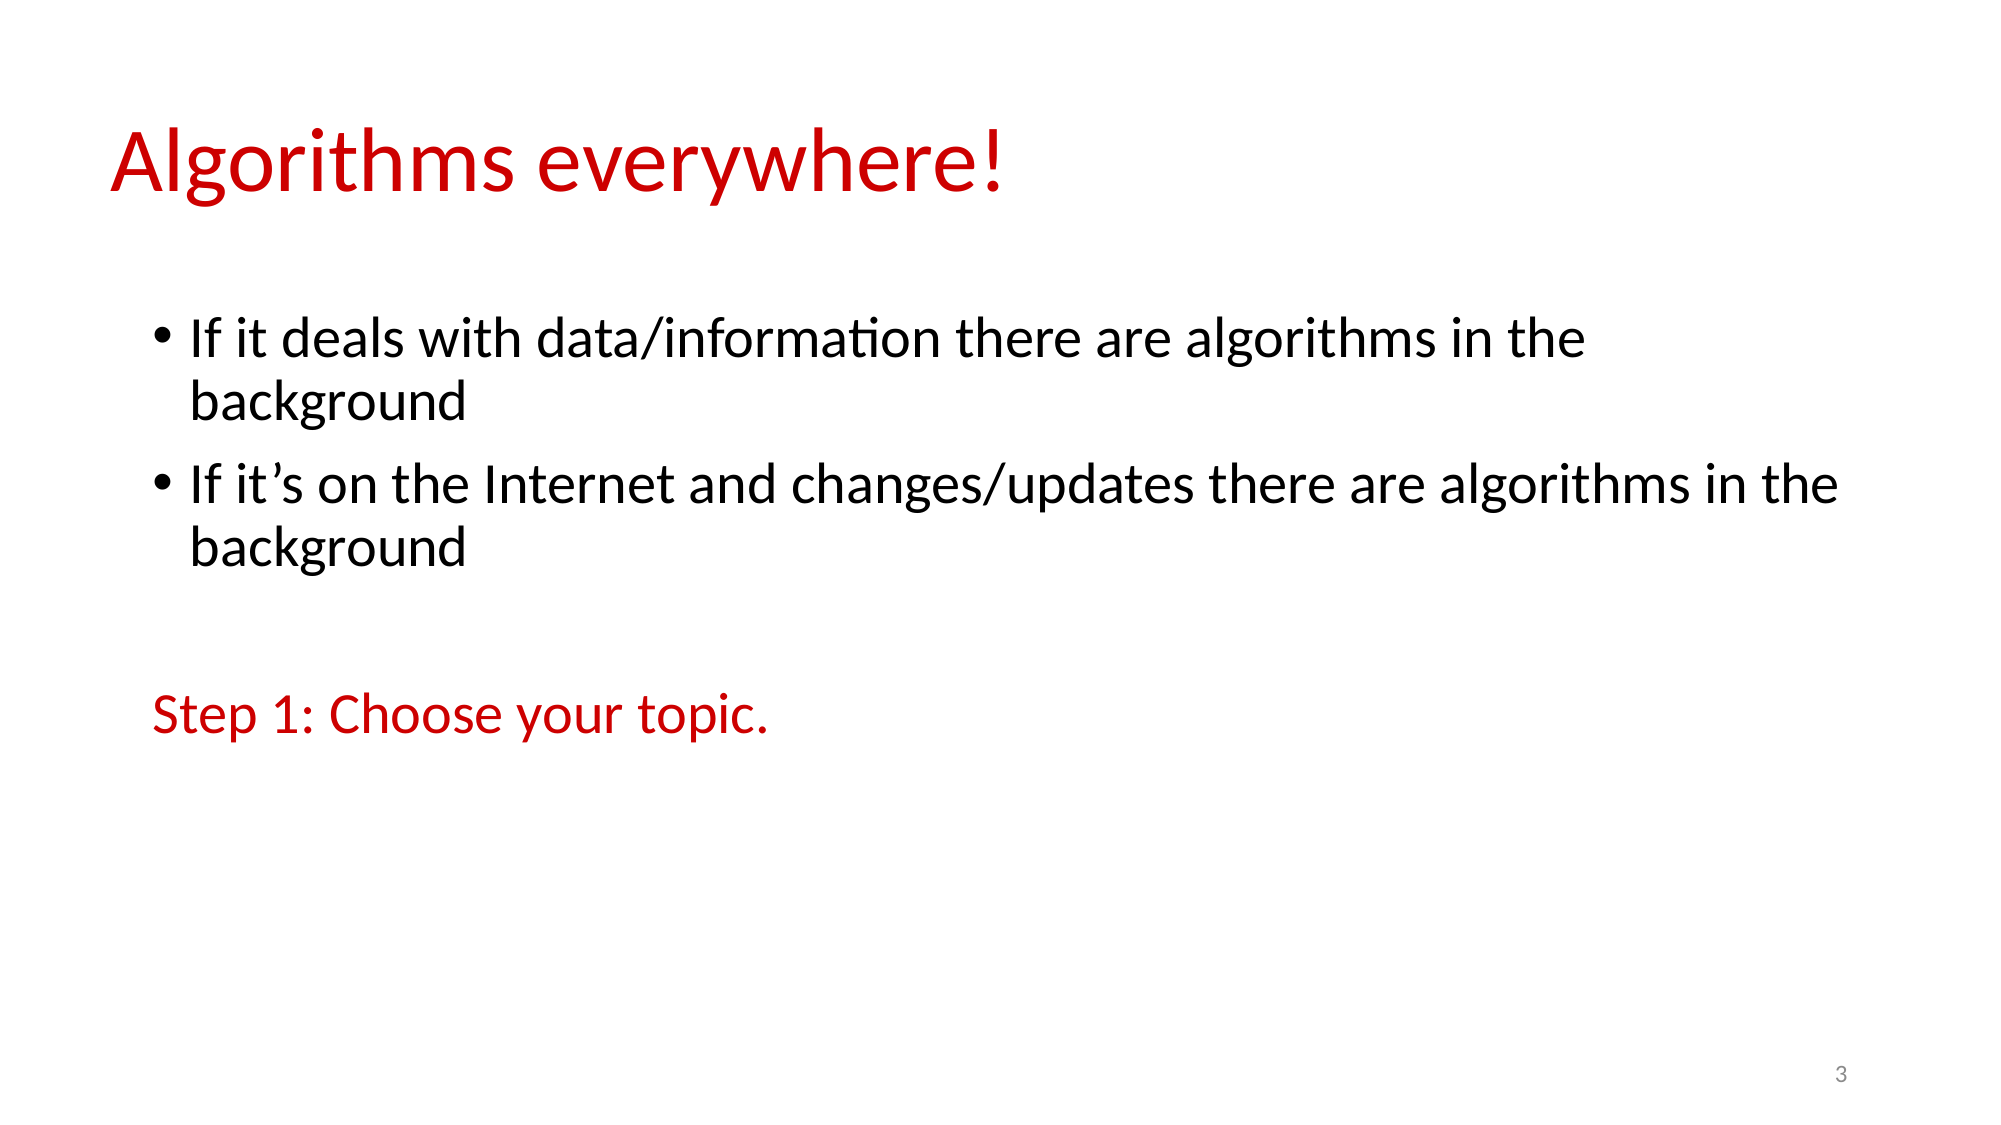

# Algorithms everywhere!
If it deals with data/information there are algorithms in the background
If it’s on the Internet and changes/updates there are algorithms in the background

Step 1: Choose your topic.
3